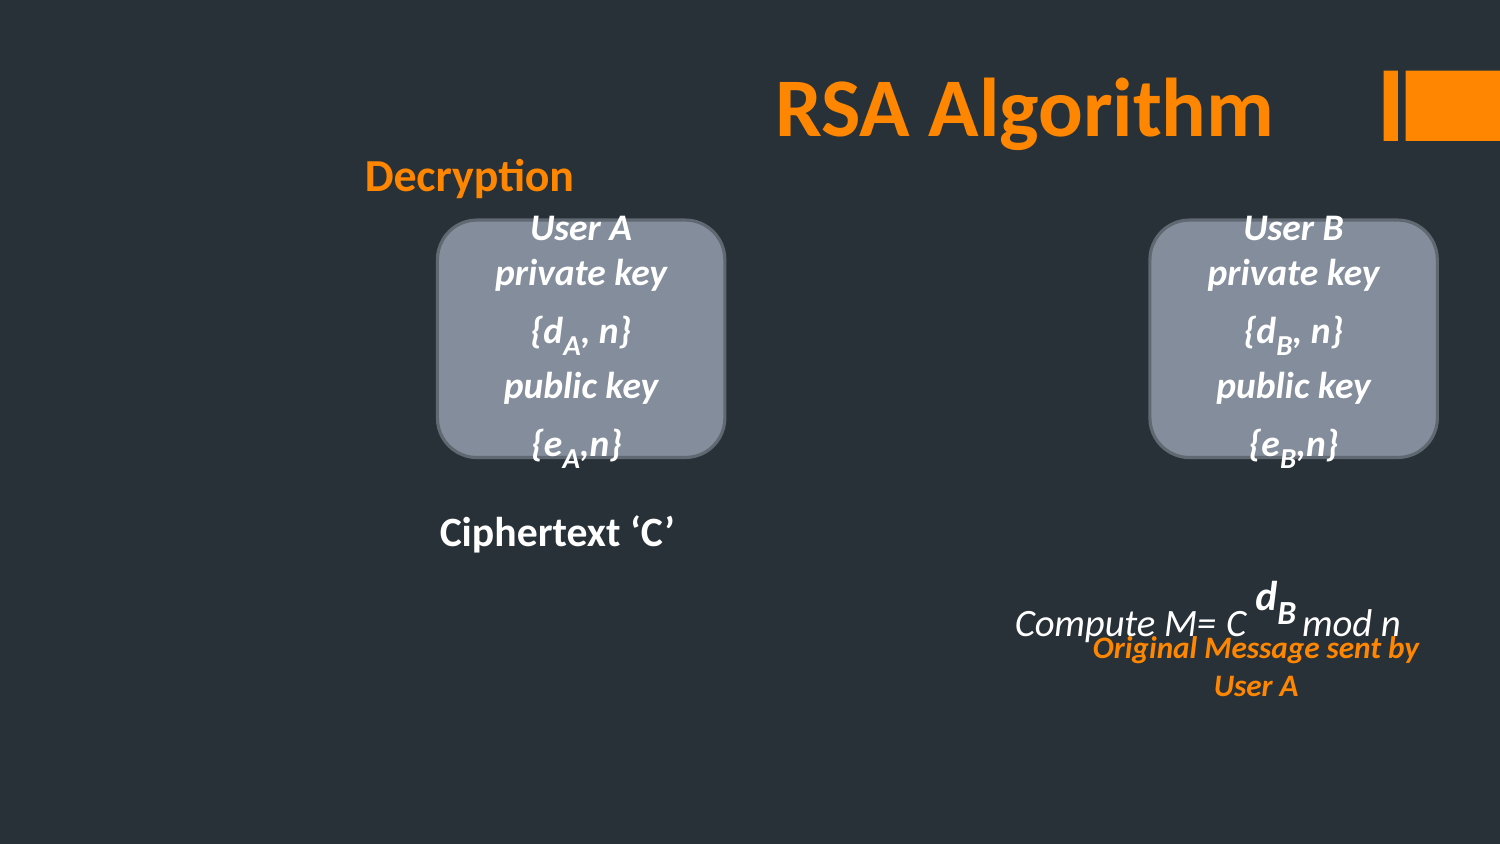

# RSA Algorithm
Decryption
User A
private key {dA, n}
public key {eA,n}
User B
private key {dB, n}
public key {eB,n}
Ciphertext ‘C’
Compute M= C dB mod n
Original Message sent by User A